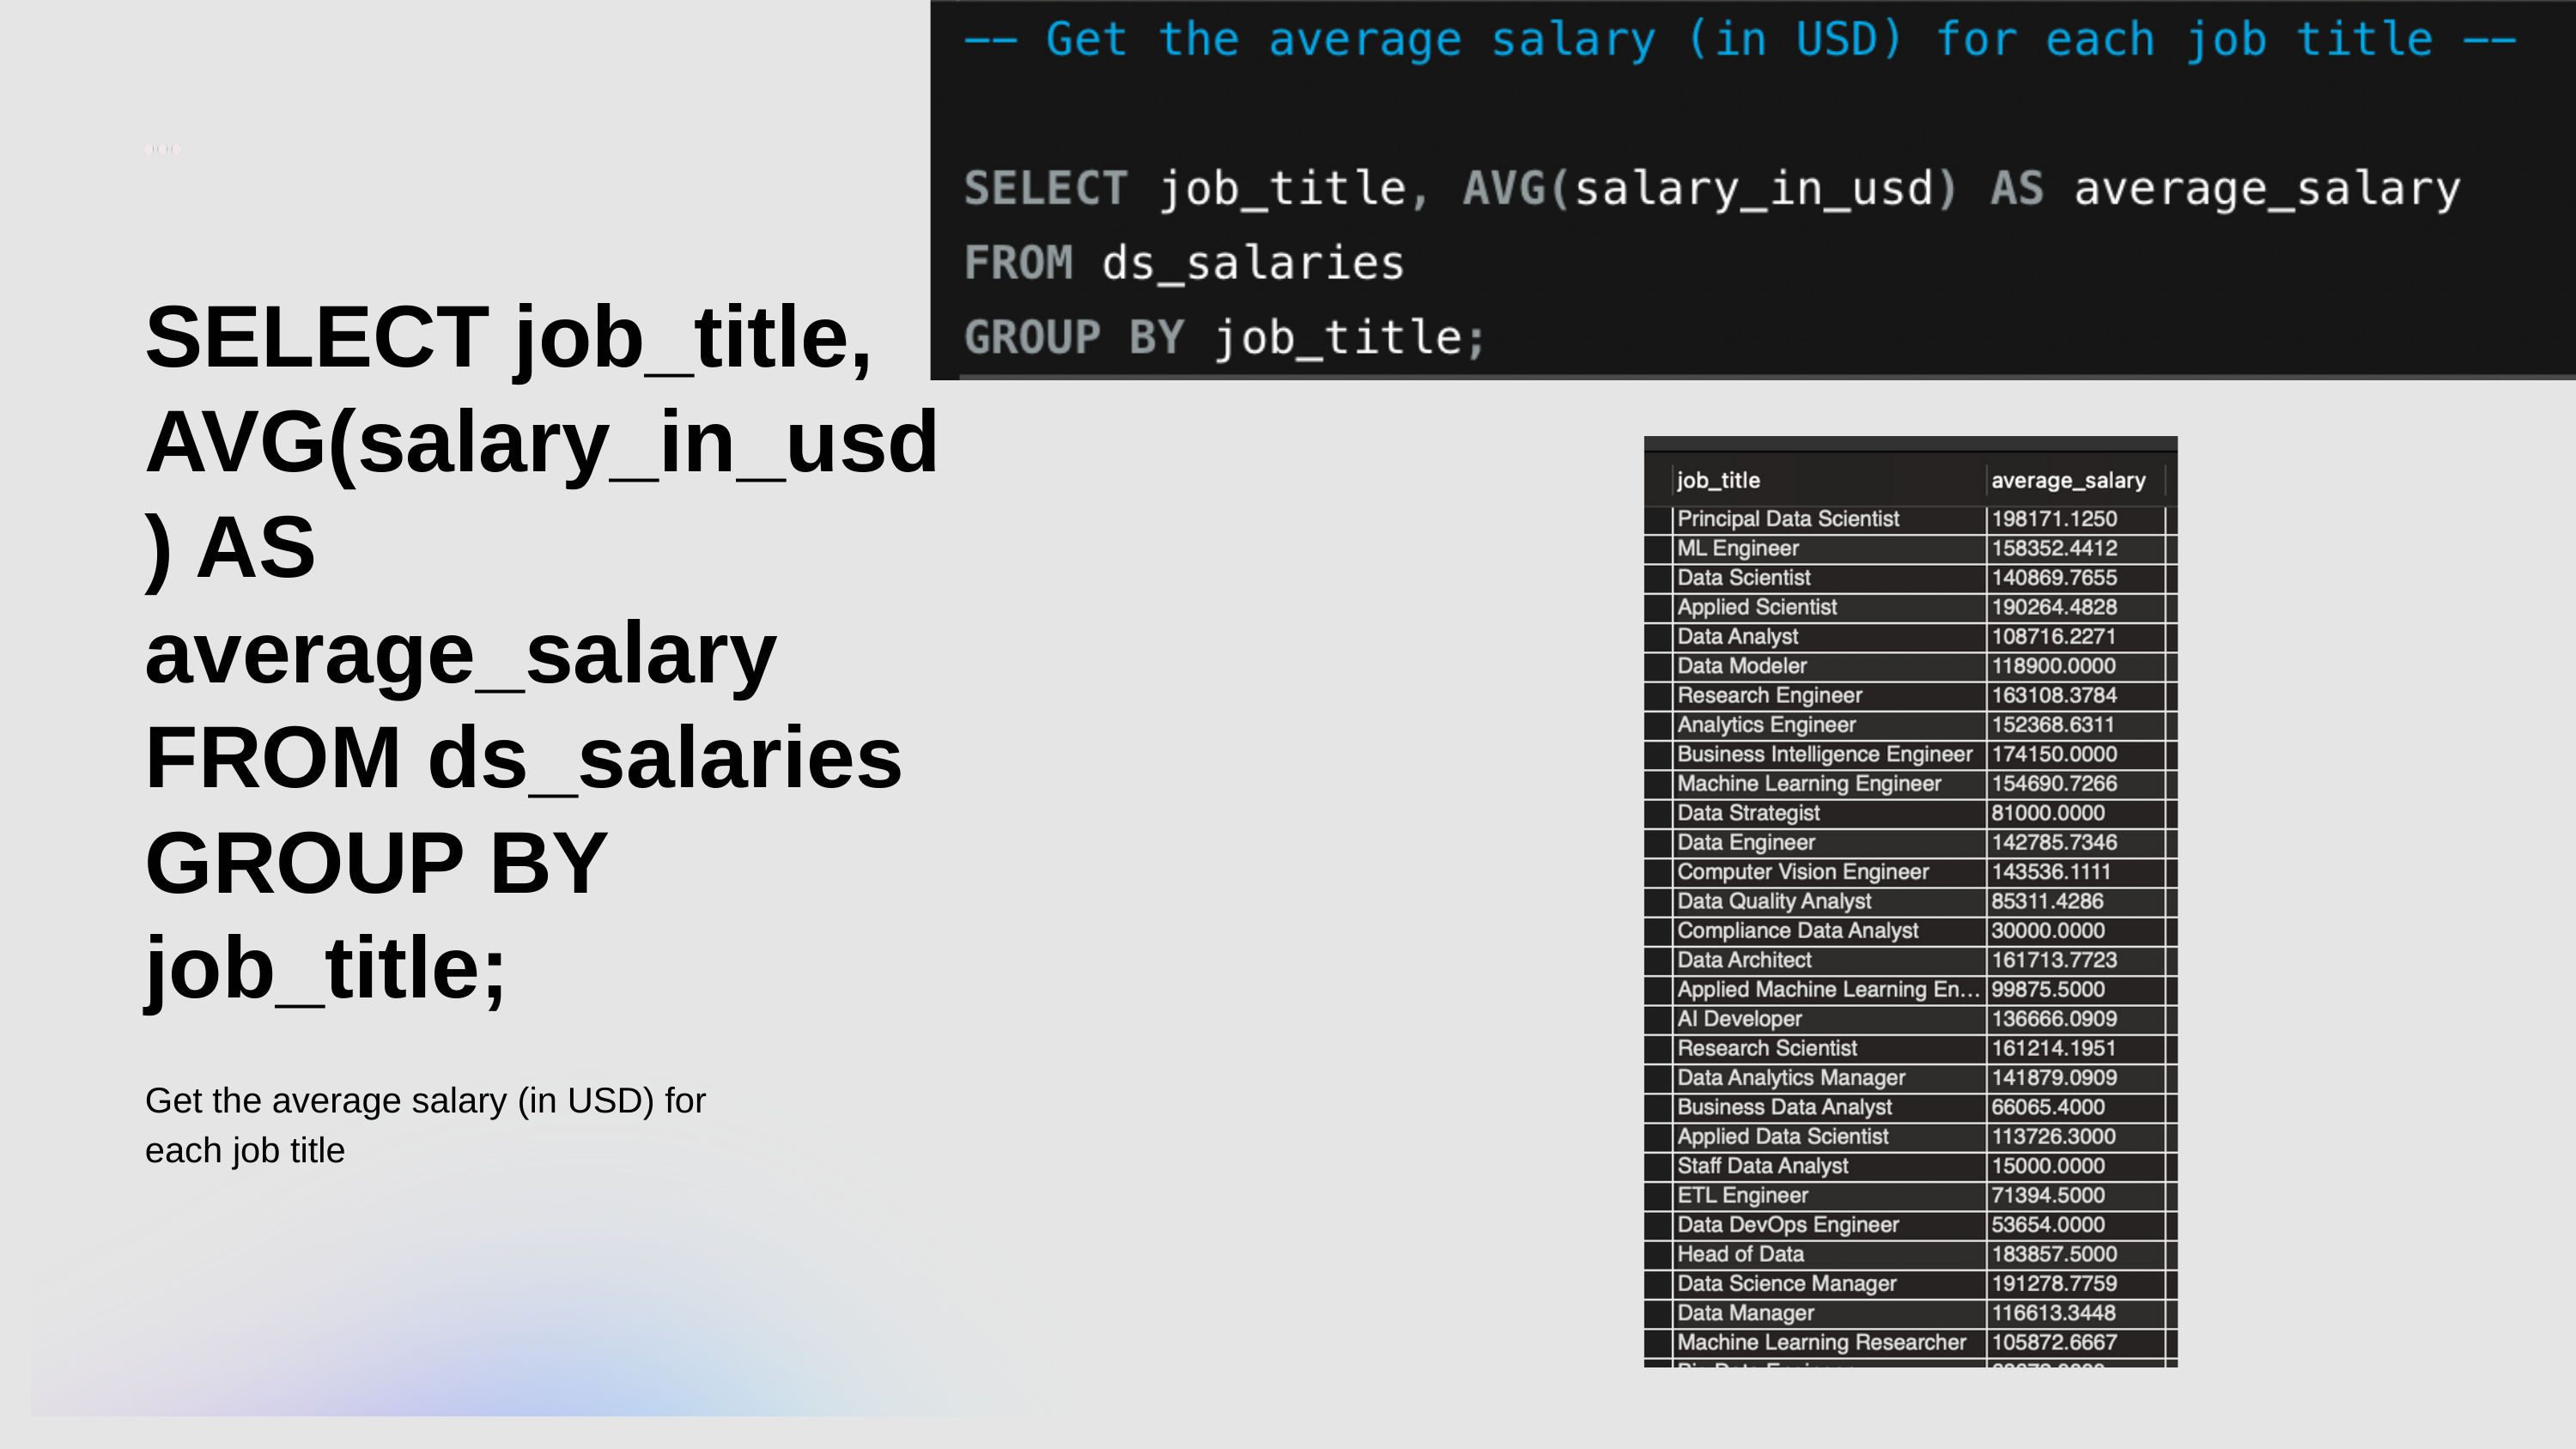

SELECT job_title, AVG(salary_in_usd) AS average_salary
FROM ds_salaries
GROUP BY job_title;
Get the average salary (in USD) for each job title